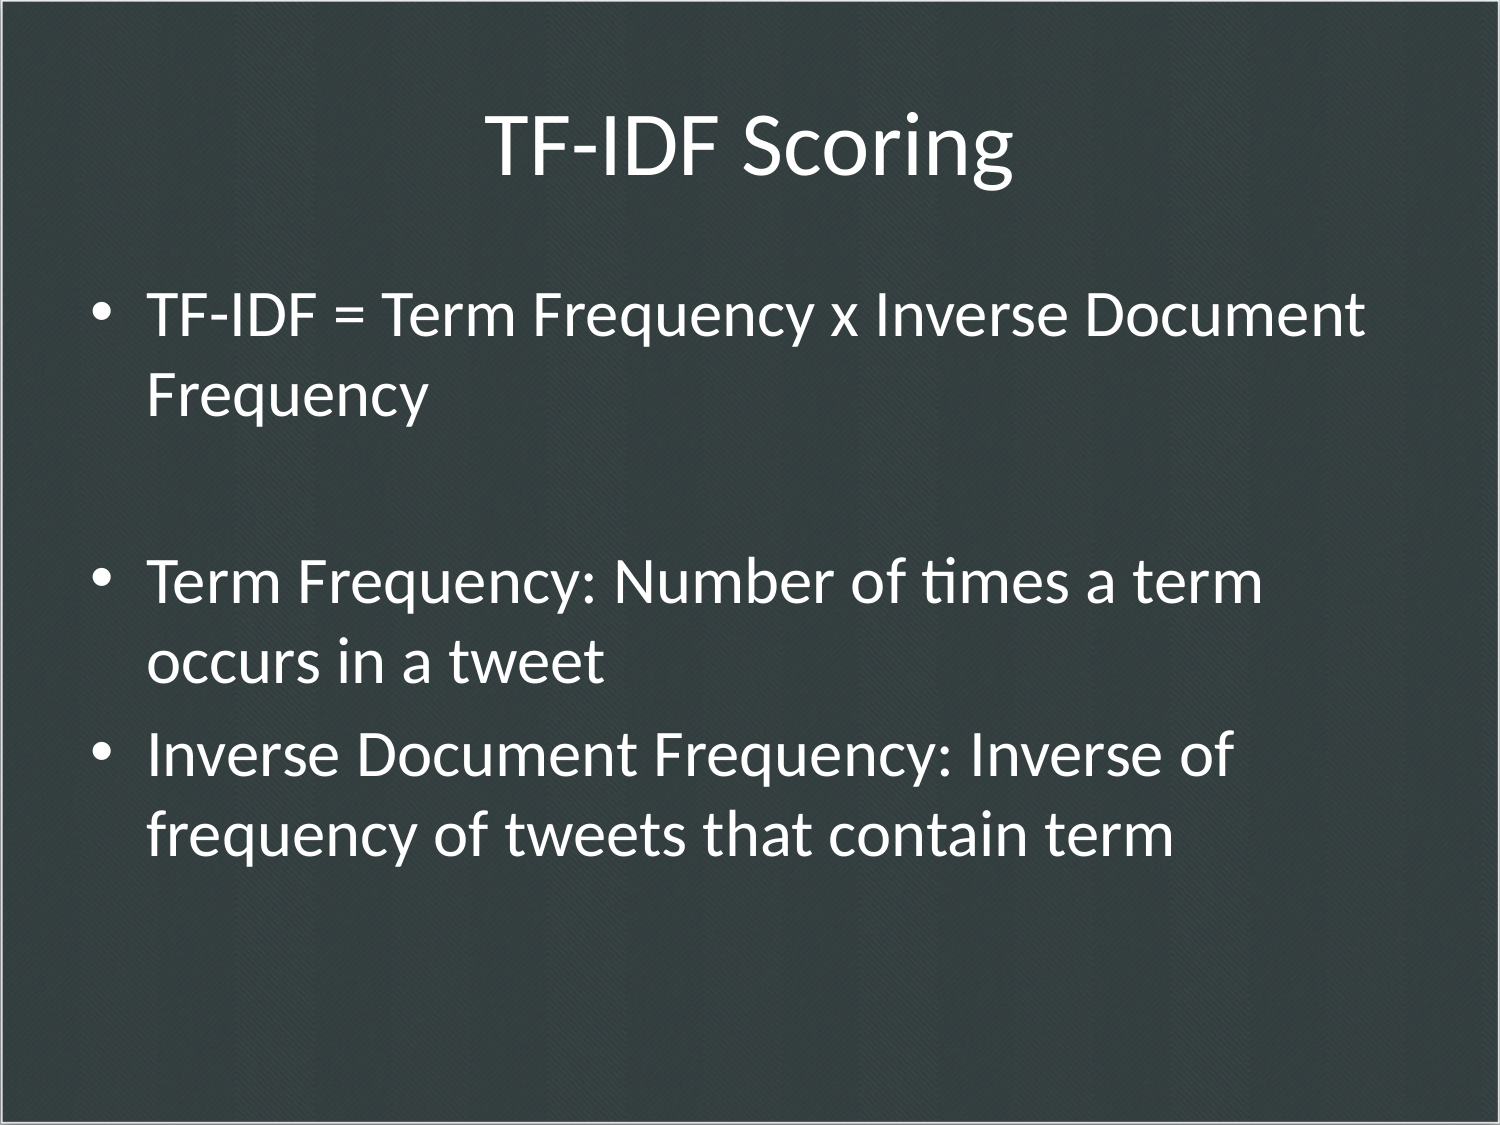

# TF-IDF Scoring
TF-IDF = Term Frequency x Inverse Document Frequency

Term Frequency: Number of times a term occurs in a tweet
Inverse Document Frequency: Inverse of frequency of tweets that contain term